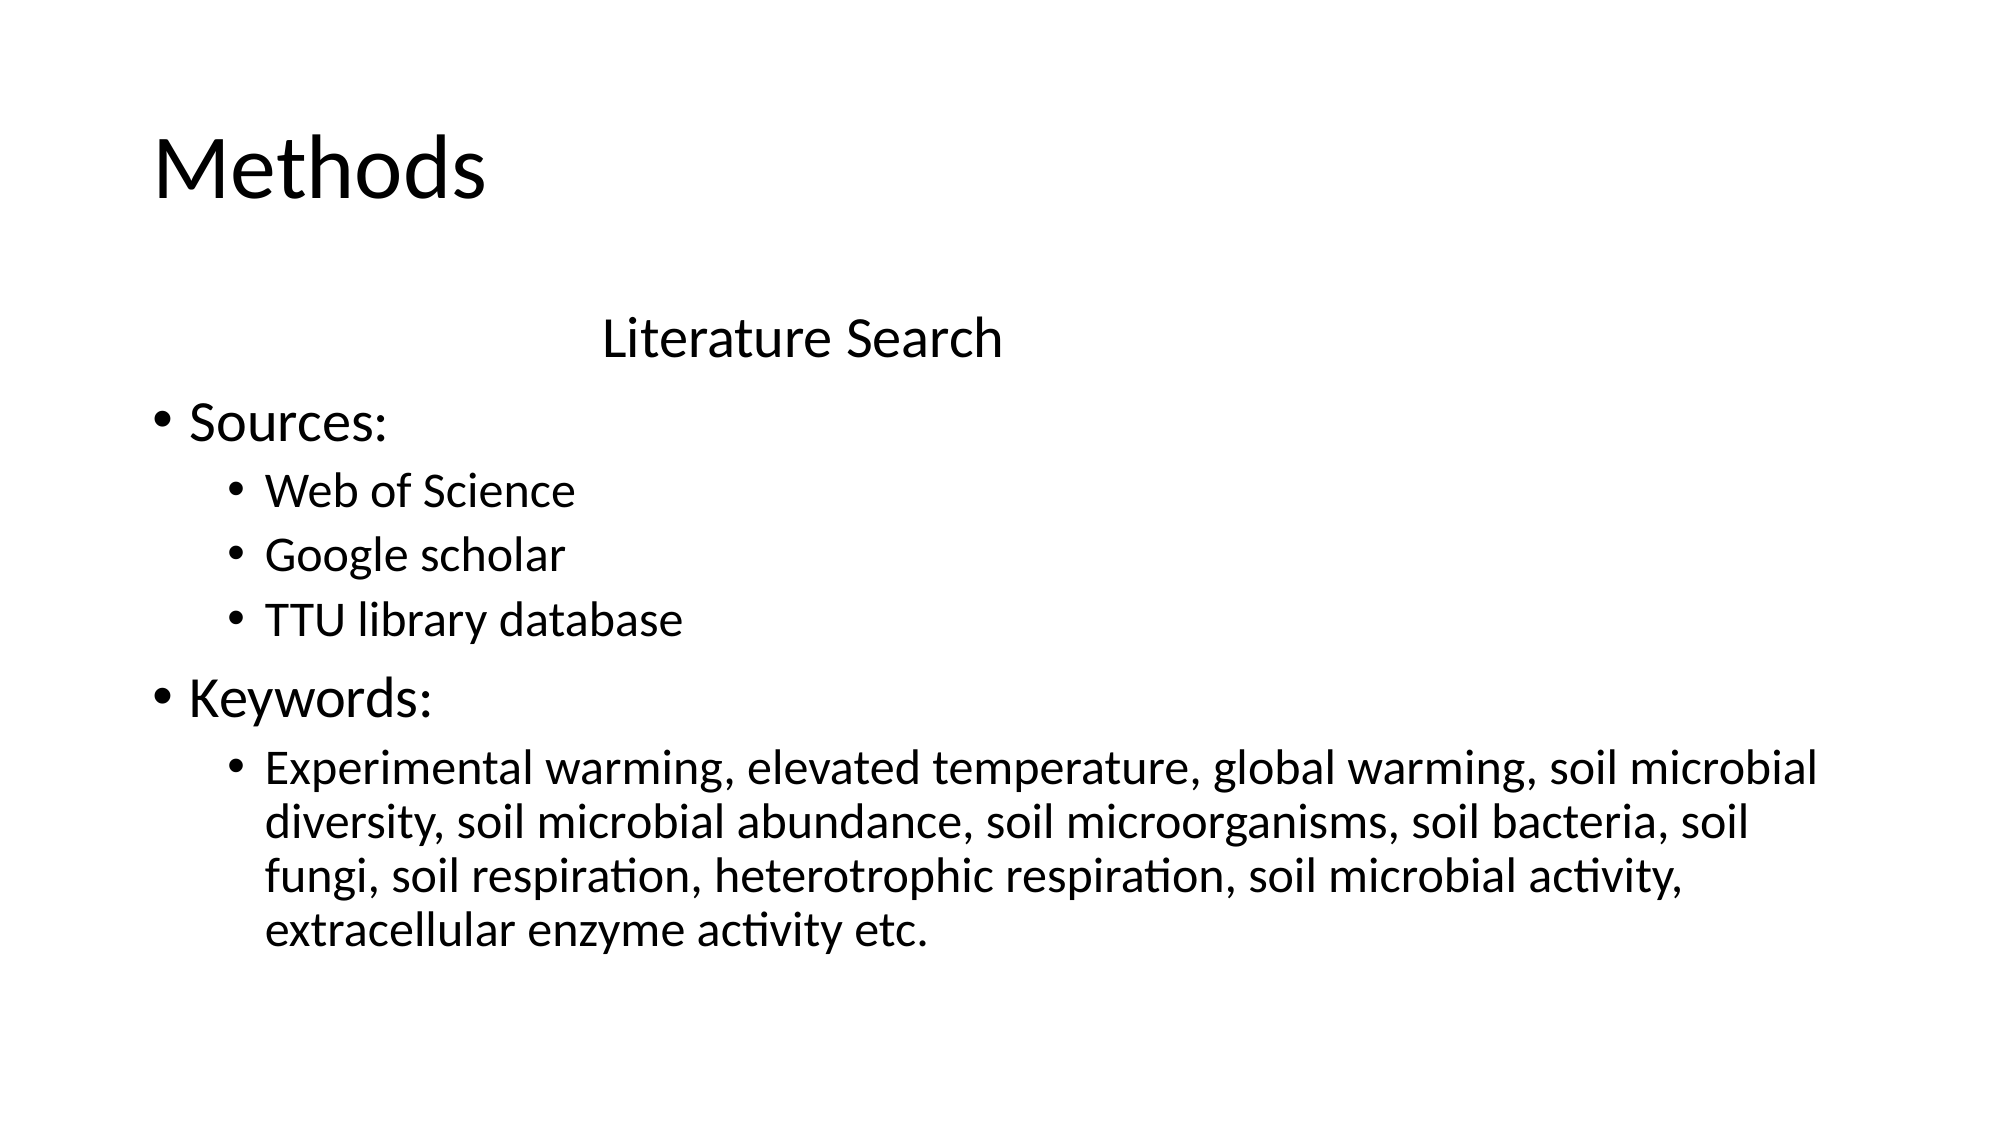

# Methods
			Literature Search
Sources:
Web of Science
Google scholar
TTU library database
Keywords:
Experimental warming, elevated temperature, global warming, soil microbial diversity, soil microbial abundance, soil microorganisms, soil bacteria, soil fungi, soil respiration, heterotrophic respiration, soil microbial activity, extracellular enzyme activity etc.